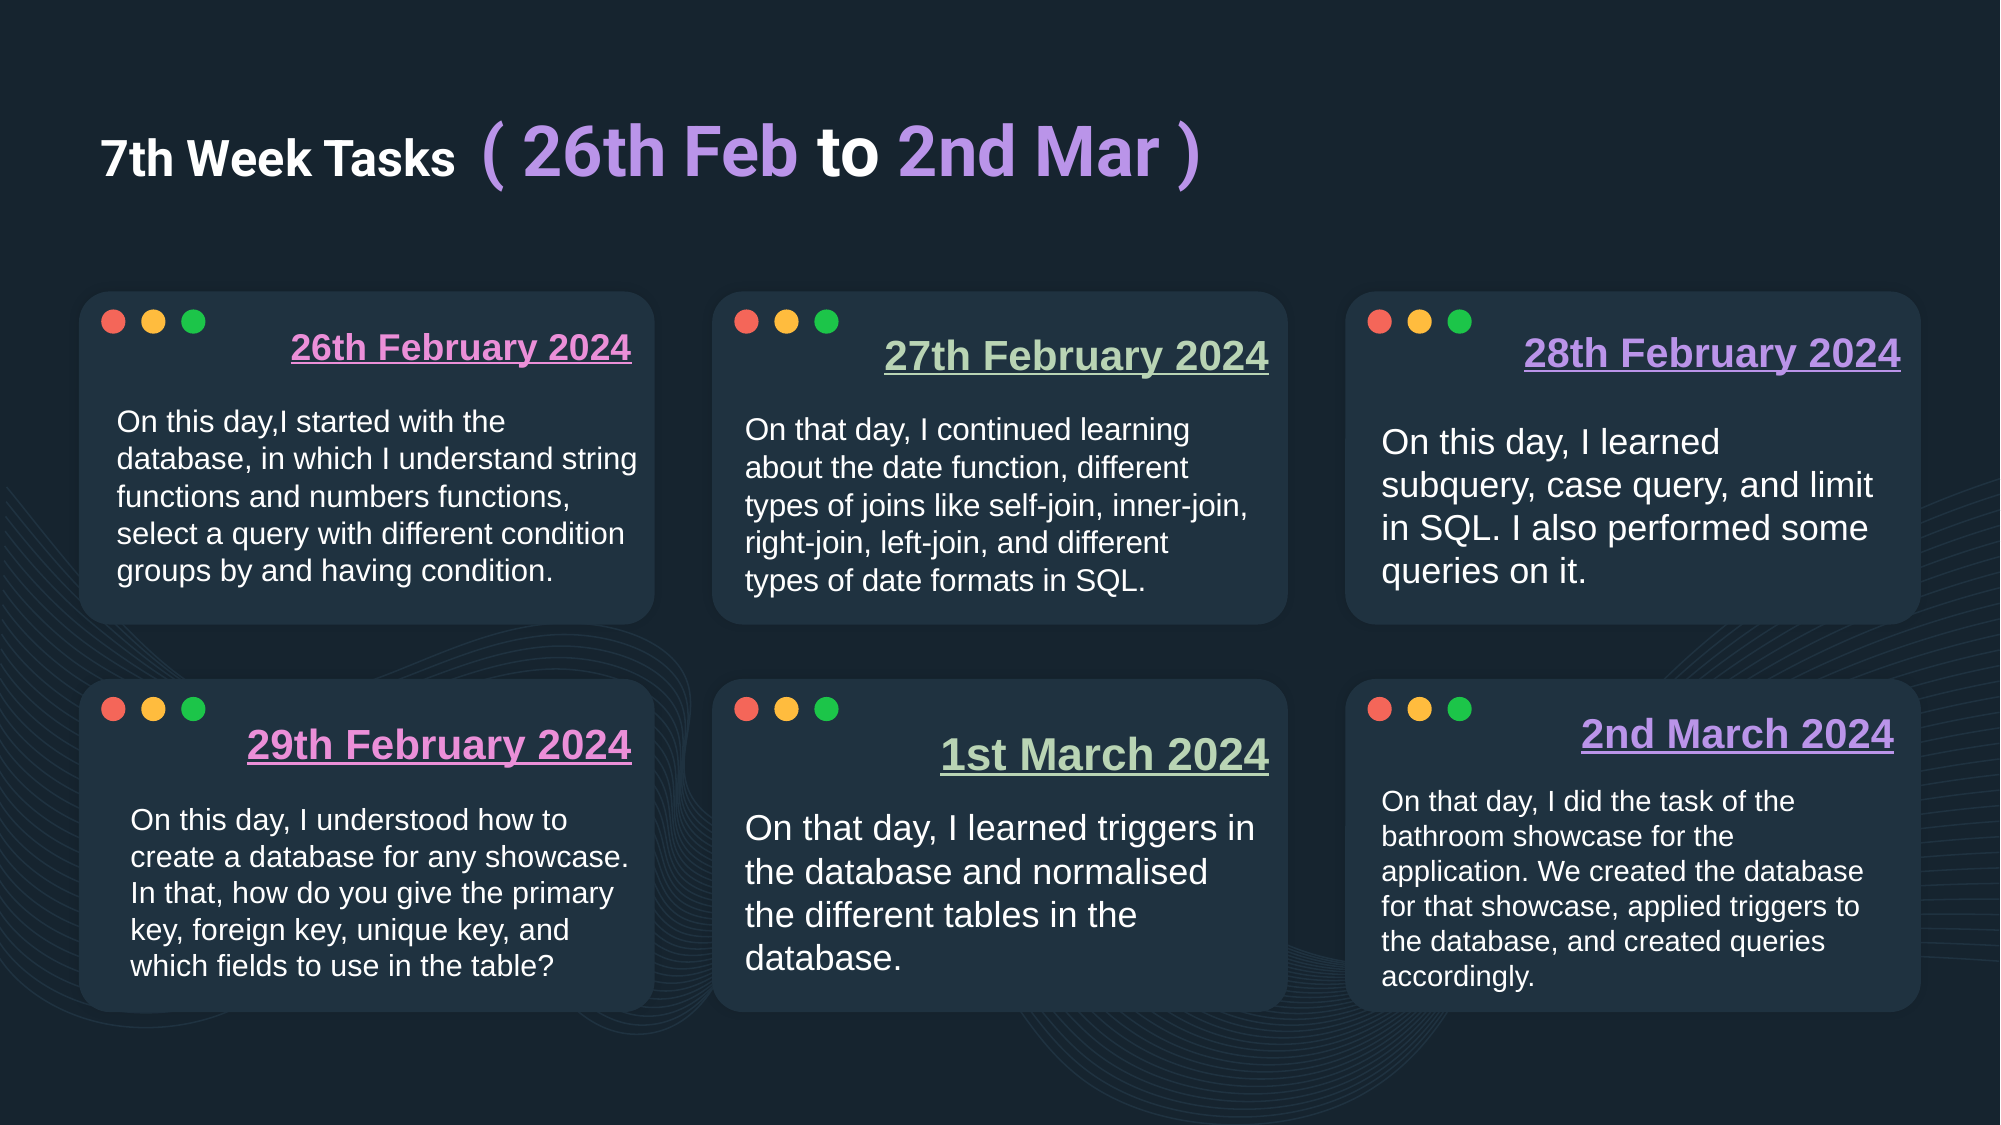

7th Week Tasks  ( 26th Feb to 2nd Mar )
28th February 2024
27th February 2024
26th February 2024
On this day,I started with the database, in which I understand string functions and numbers functions, select a query with different condition groups by and having condition.
On that day, I continued learning about the date function, different types of joins like self-join, inner-join, right-join, left-join, and different types of date formats in SQL.
On this day, I learned subquery, case query, and limit in SQL. I also performed some queries on it.
# 2nd March 2024
29th February 2024
1st March 2024
On that day, I did the task of the bathroom showcase for the application. We created the database for that showcase, applied triggers to the database, and created queries accordingly.
On this day, I understood how to create a database for any showcase. In that, how do you give the primary key, foreign key, unique key, and which fields to use in the table?
On that day, I learned triggers in the database and normalised the different tables in the database.